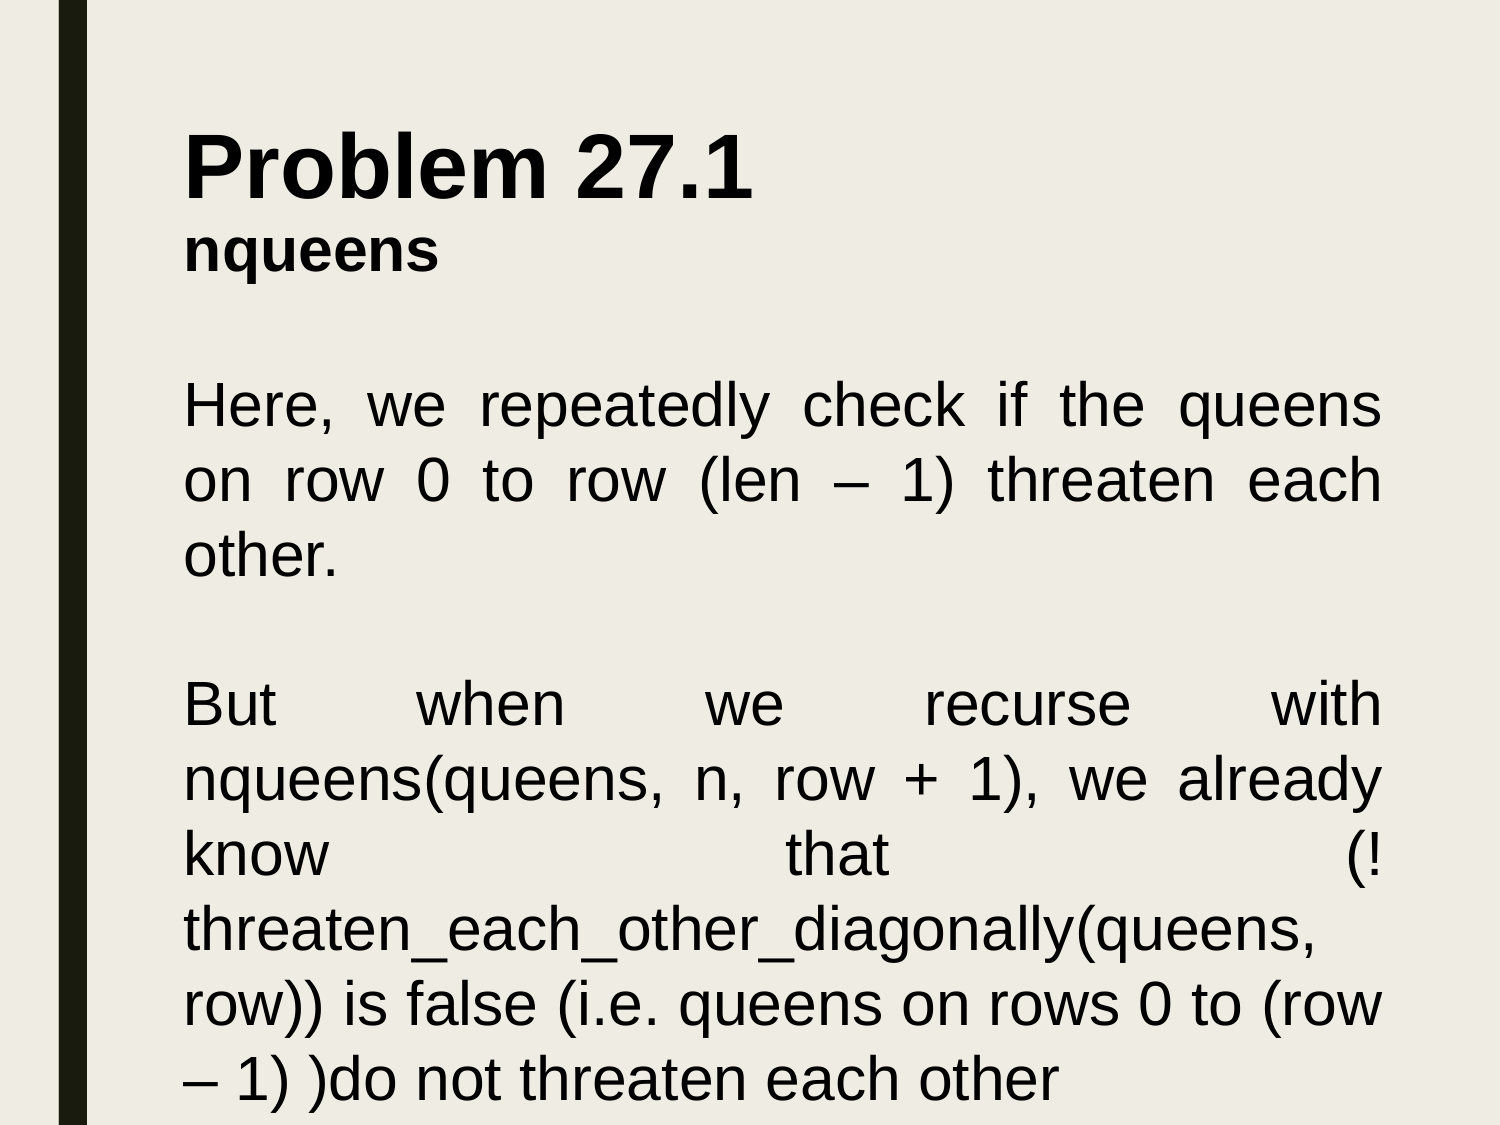

# Problem 27.1 nqueens
Here, we repeatedly check if the queens on row 0 to row (len – 1) threaten each other.

But when we recurse with nqueens(queens, n, row + 1), we already know that (!threaten_each_other_diagonally(queens, row)) is false (i.e. queens on rows 0 to (row – 1) )do not threaten each other